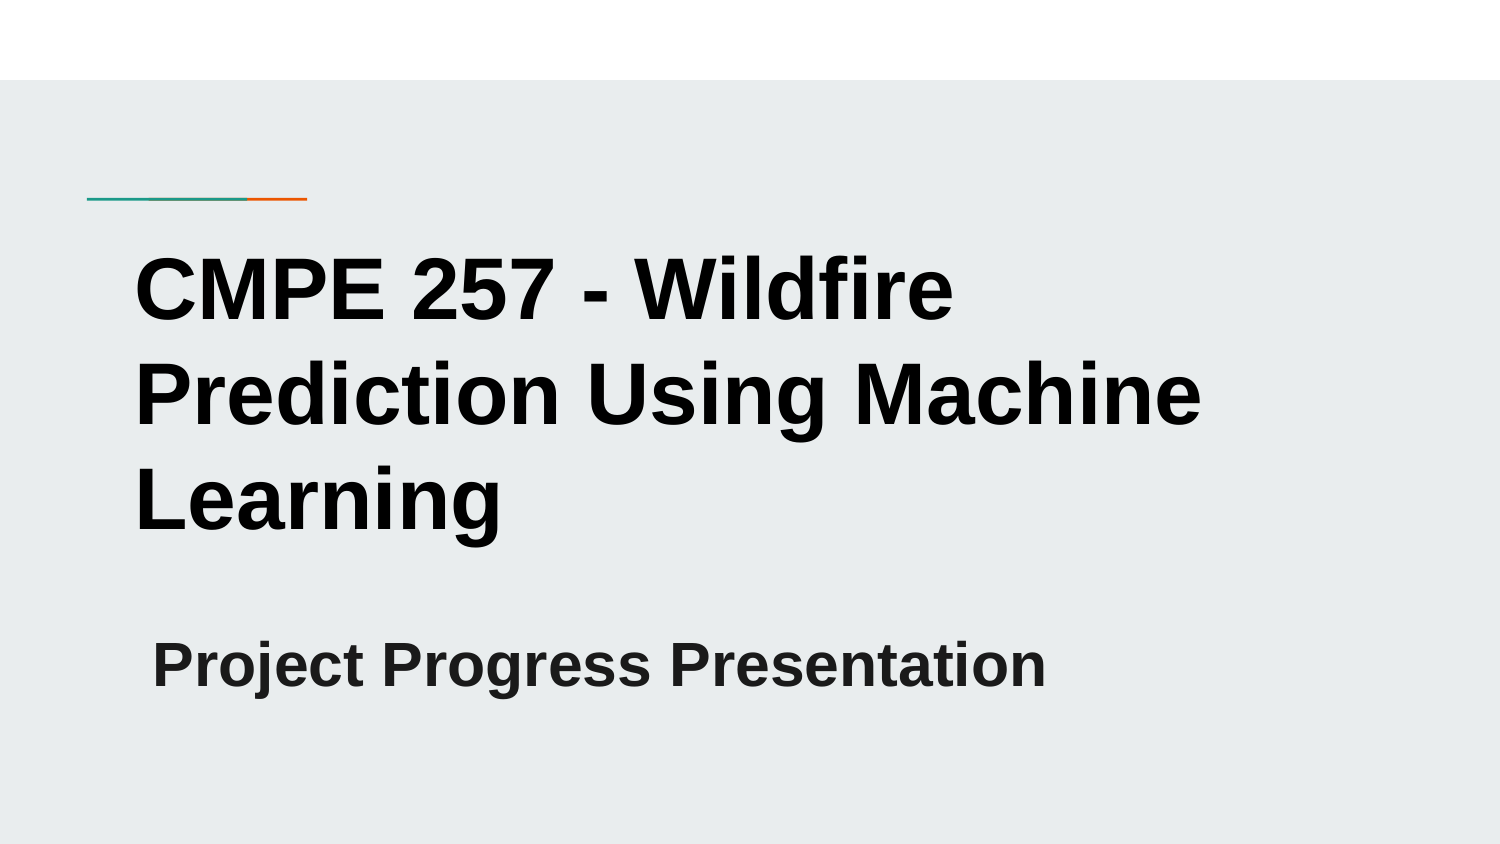

# CMPE 257 - Wildfire Prediction Using Machine Learning

Project Progress Presentation